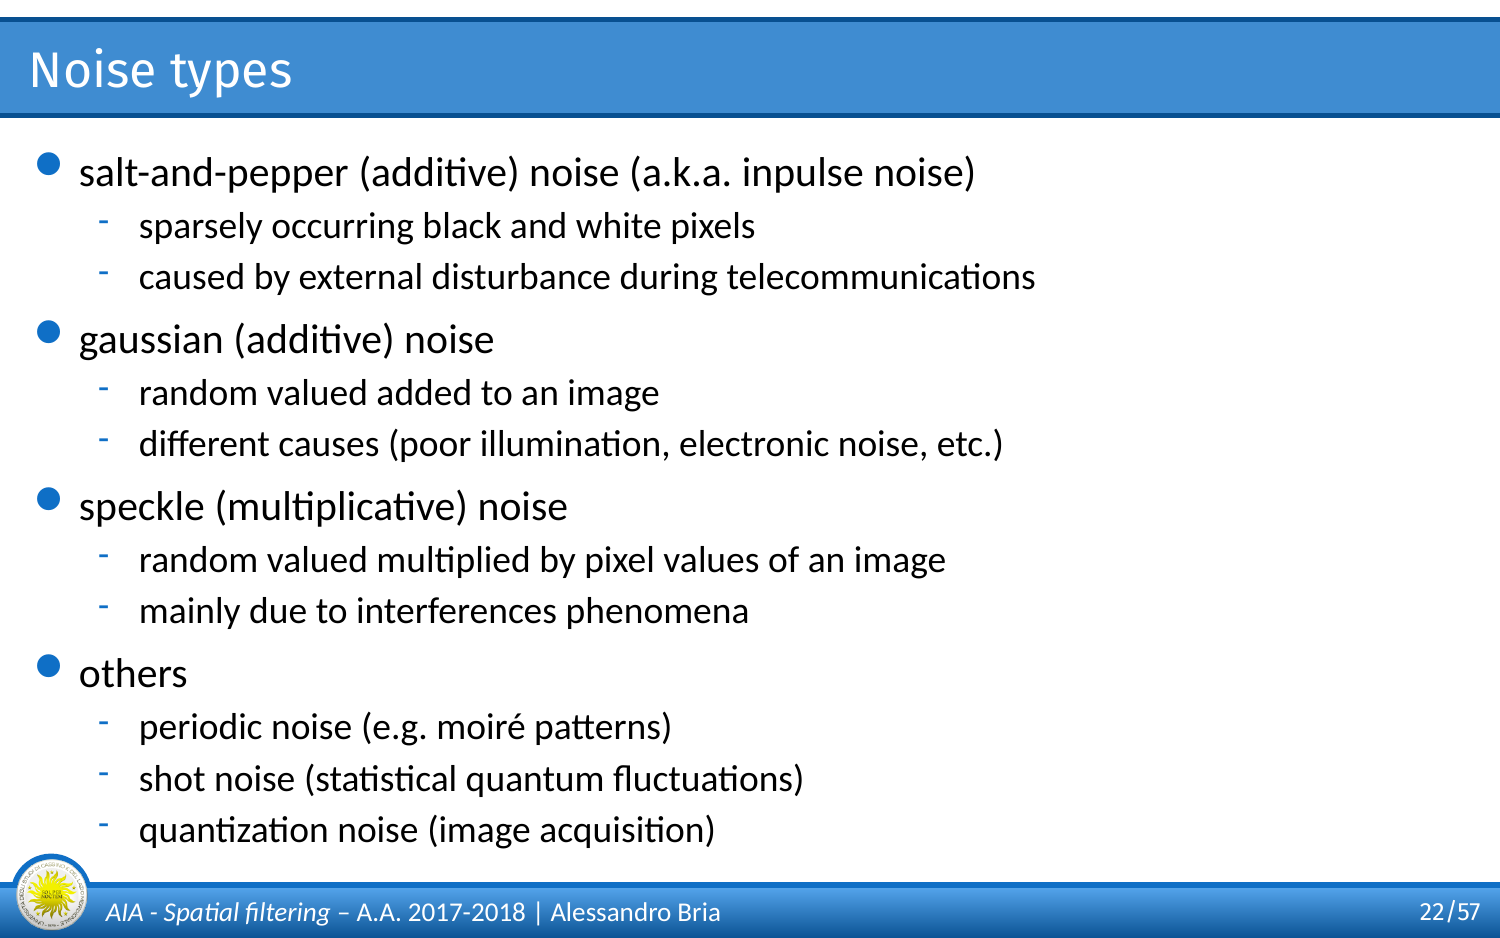

# Noise types
salt-and-pepper (additive) noise (a.k.a. inpulse noise)
sparsely occurring black and white pixels
caused by external disturbance during telecommunications
gaussian (additive) noise
random valued added to an image
different causes (poor illumination, electronic noise, etc.)
speckle (multiplicative) noise
random valued multiplied by pixel values of an image
mainly due to interferences phenomena
others
periodic noise (e.g. moiré patterns)
shot noise (statistical quantum fluctuations)
quantization noise (image acquisition)